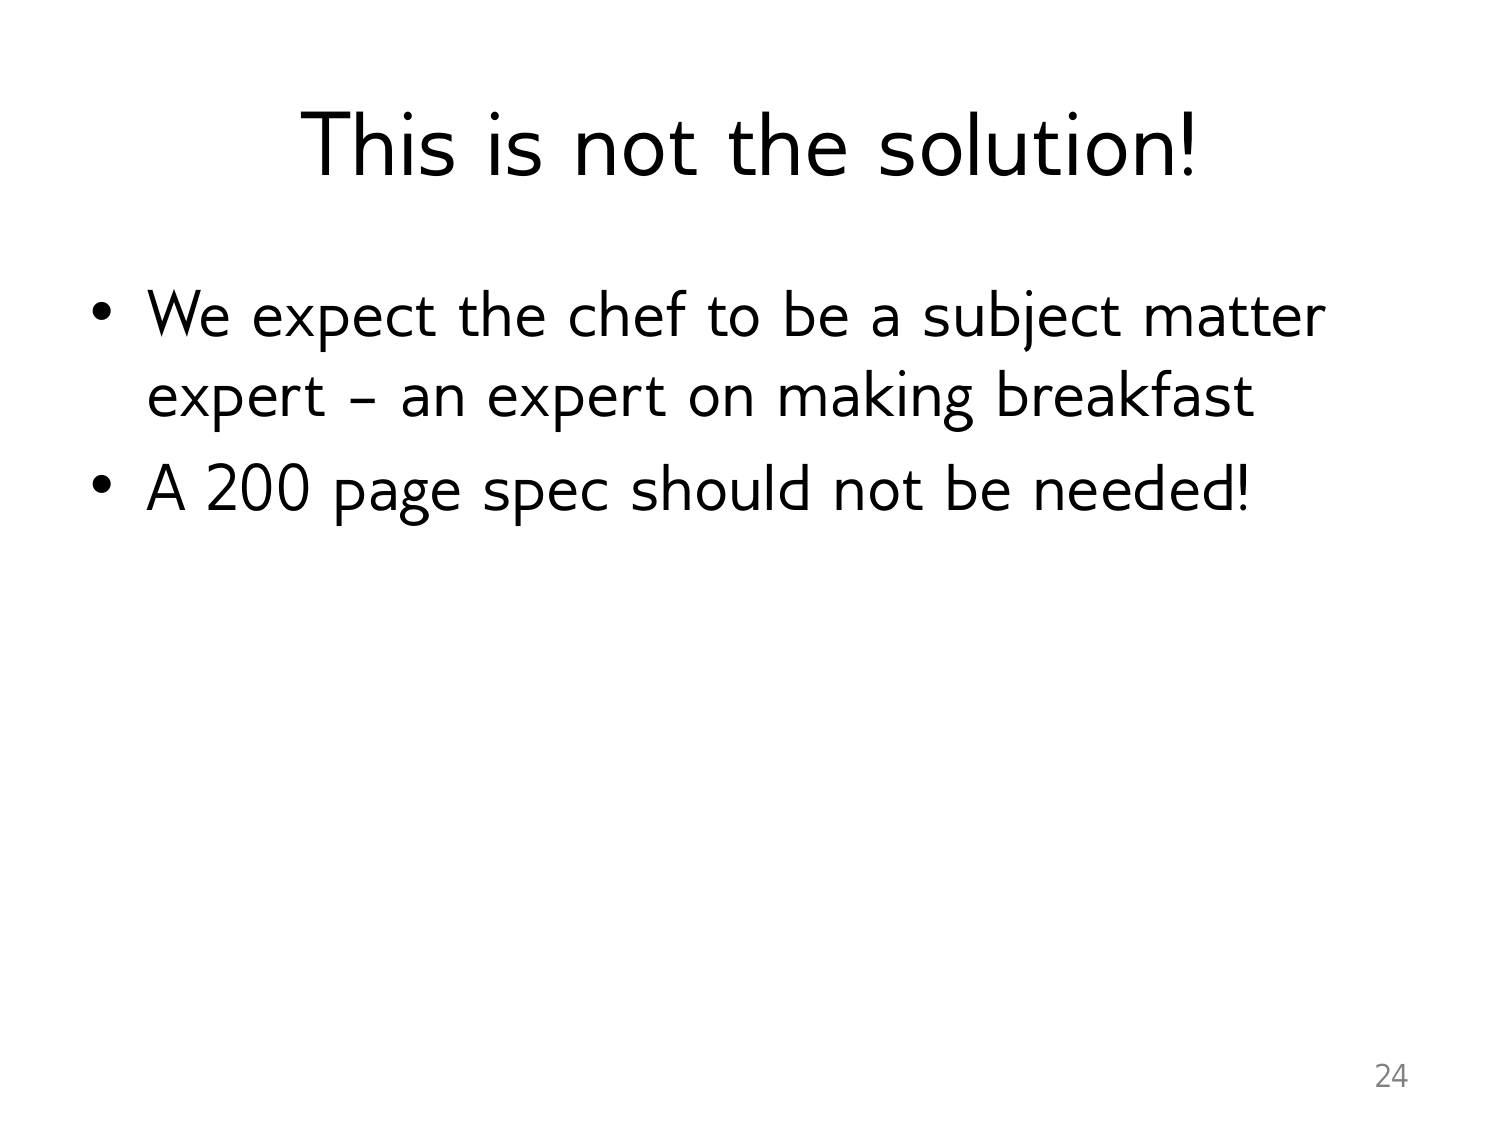

# This is not the solution!
We expect the chef to be a subject matter expert – an expert on making breakfast
A 200 page spec should not be needed!